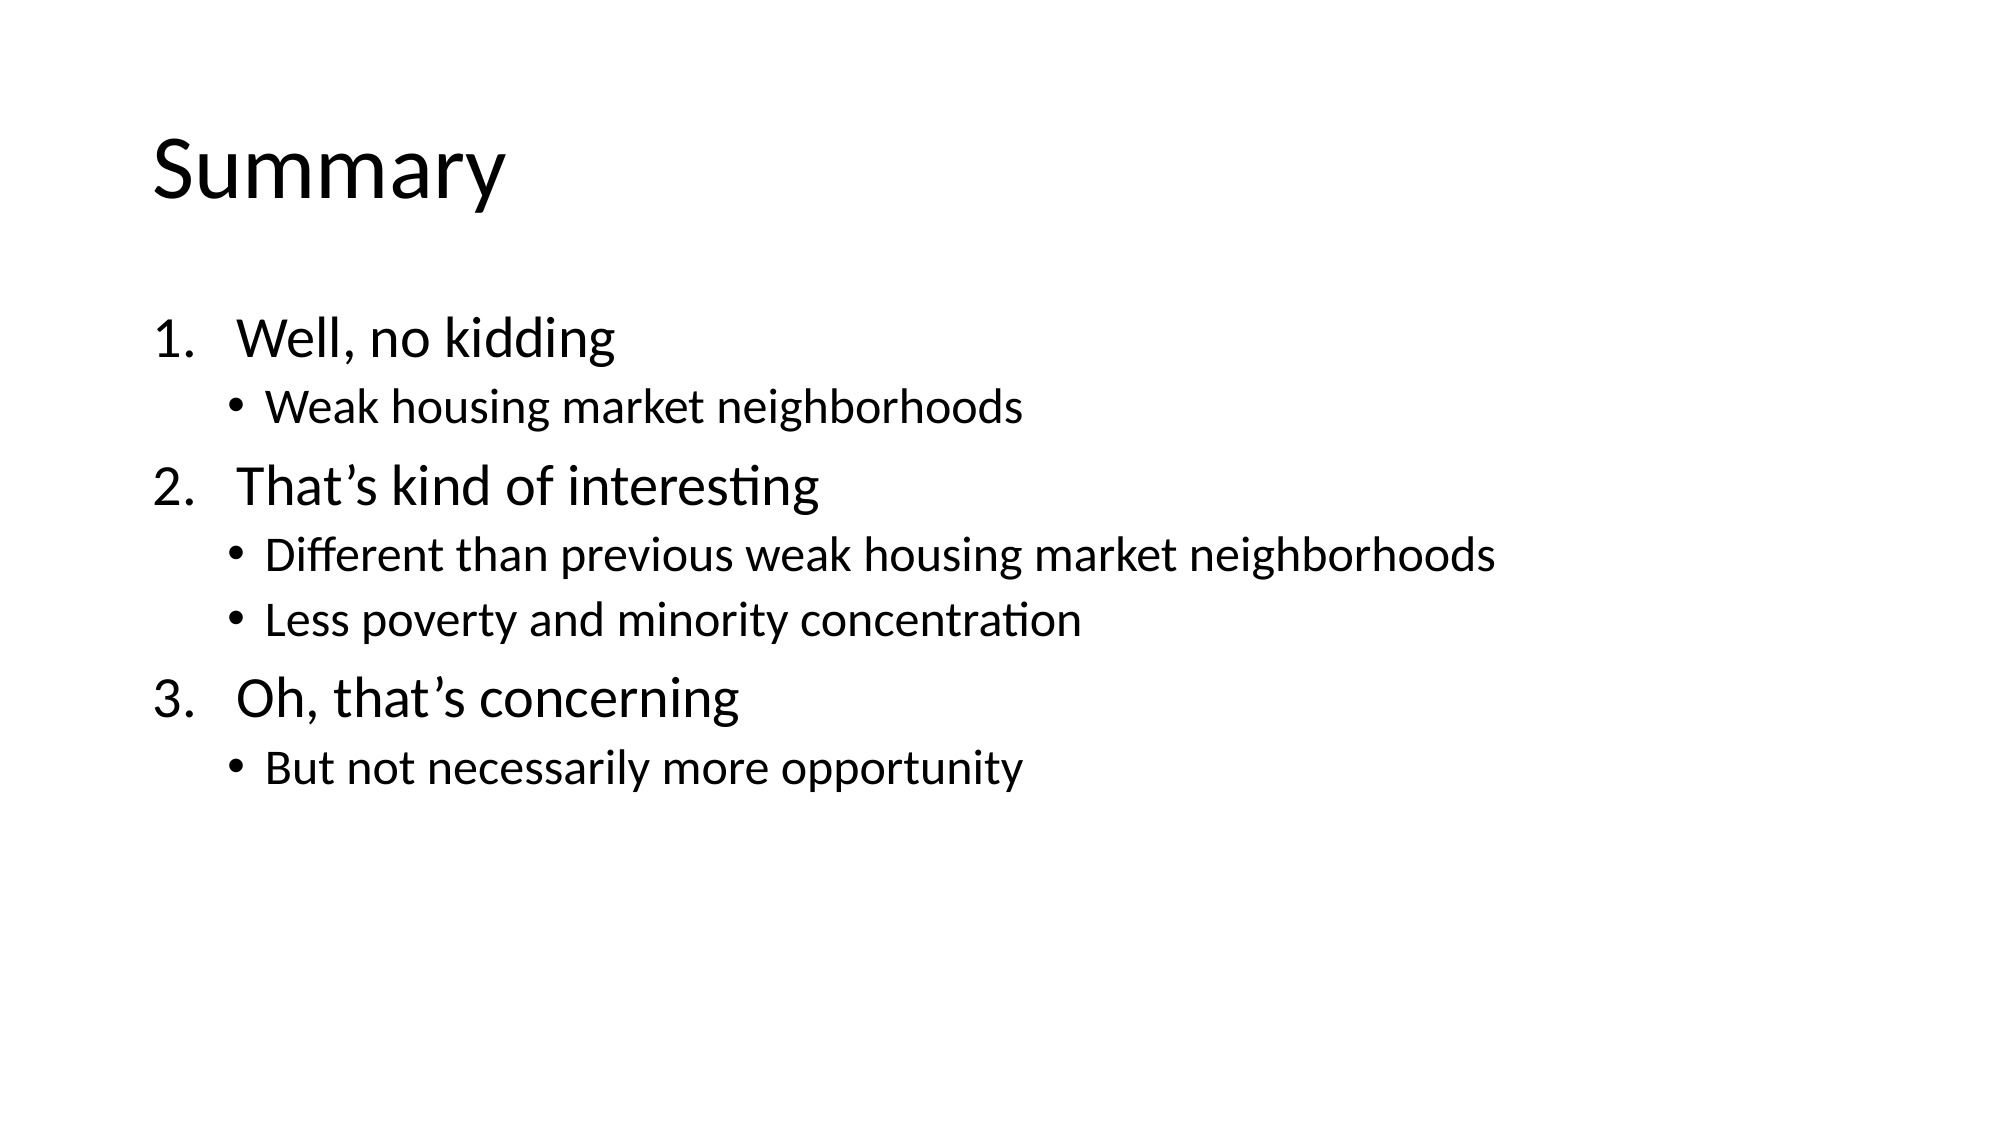

# Summary
Well, no kidding
Weak housing market neighborhoods
That’s kind of interesting
Different than previous weak housing market neighborhoods
Less poverty and minority concentration
Oh, that’s concerning
But not necessarily more opportunity